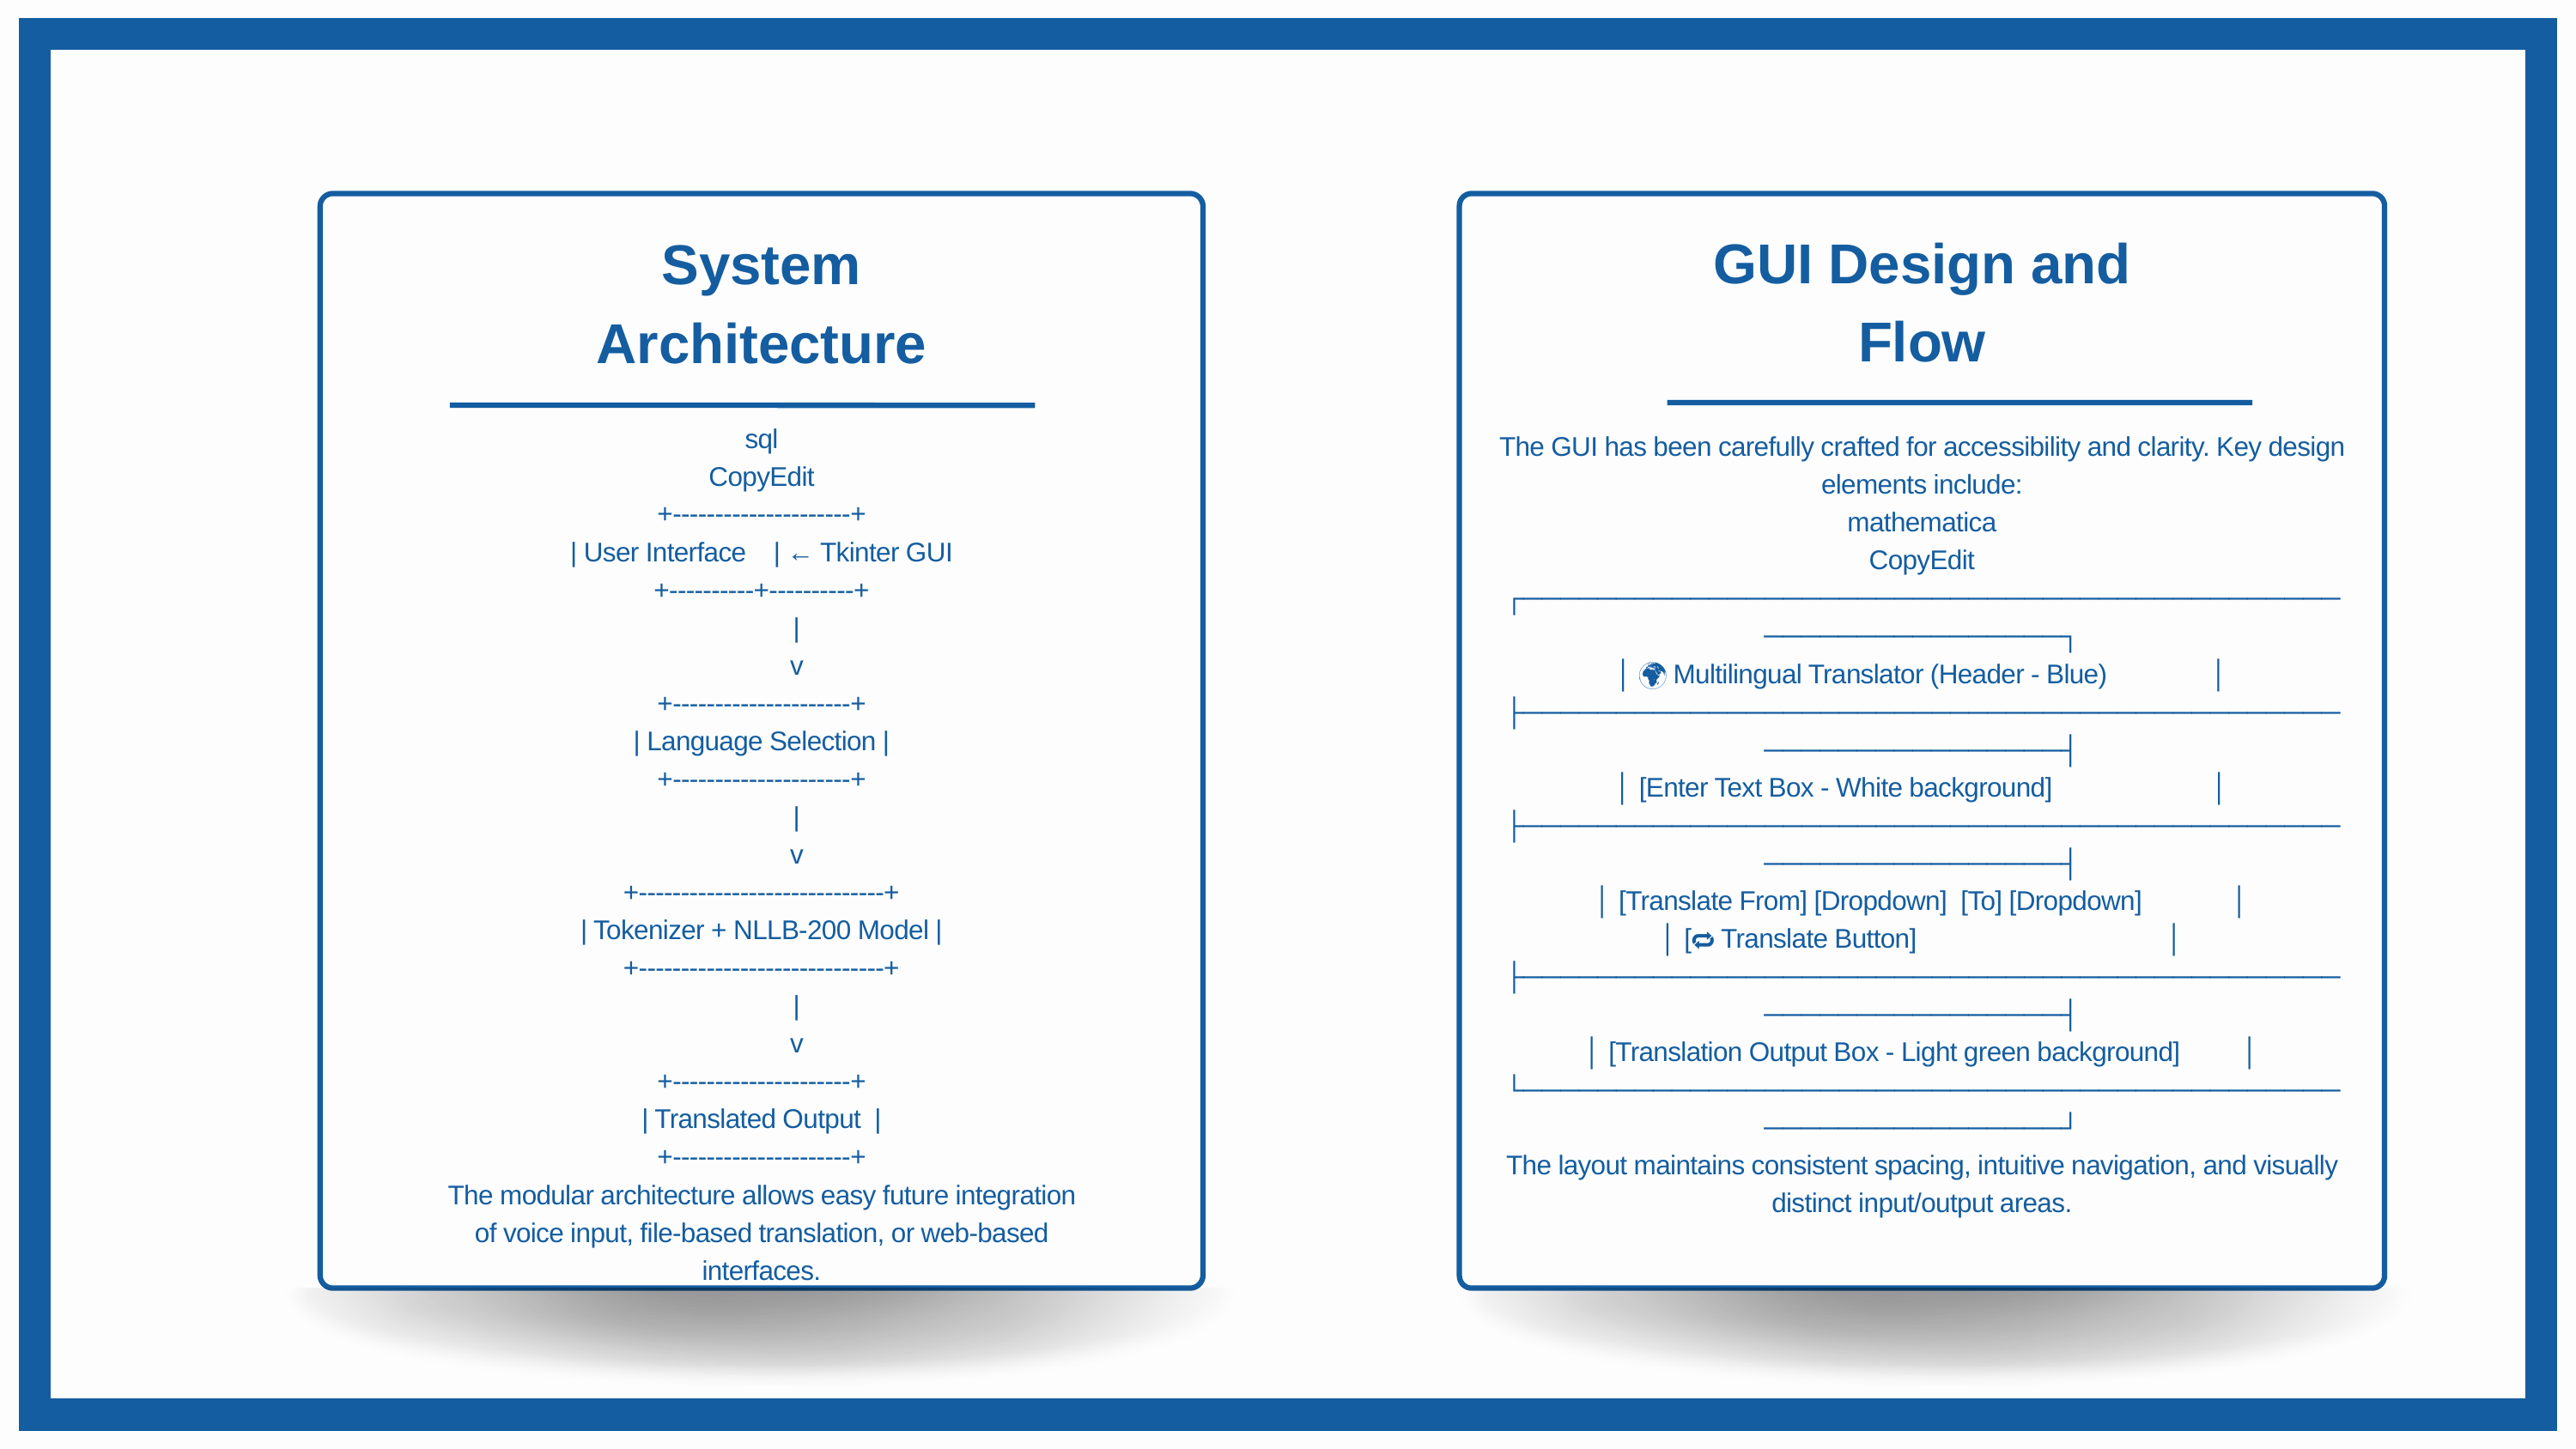

GUI Design and Flow
System Architecture

sql
CopyEdit
+---------------------+
| User Interface    | ← Tkinter GUI
+----------+----------+
          |
          v
+---------------------+
| Language Selection |
+---------------------+
          |
          v
+-----------------------------+
| Tokenizer + NLLB-200 Model |
+-----------------------------+
          |
          v
+---------------------+
| Translated Output  |
+---------------------+
The modular architecture allows easy future integration of voice input, file-based translation, or web-based interfaces.

The GUI has been carefully crafted for accessibility and clarity. Key design elements include:
mathematica
CopyEdit
┌────────────────────────────────────────────────────────────┐
│ 🌍 Multilingual Translator (Header - Blue)               │
├────────────────────────────────────────────────────────────┤
│ [Enter Text Box - White background]                       │
├────────────────────────────────────────────────────────────┤
│ [Translate From] [Dropdown]  [To] [Dropdown]             │
│ [🔁 Translate Button]                                    │
├────────────────────────────────────────────────────────────┤
│ [Translation Output Box - Light green background]         │
└────────────────────────────────────────────────────────────┘
The layout maintains consistent spacing, intuitive navigation, and visually distinct input/output areas.